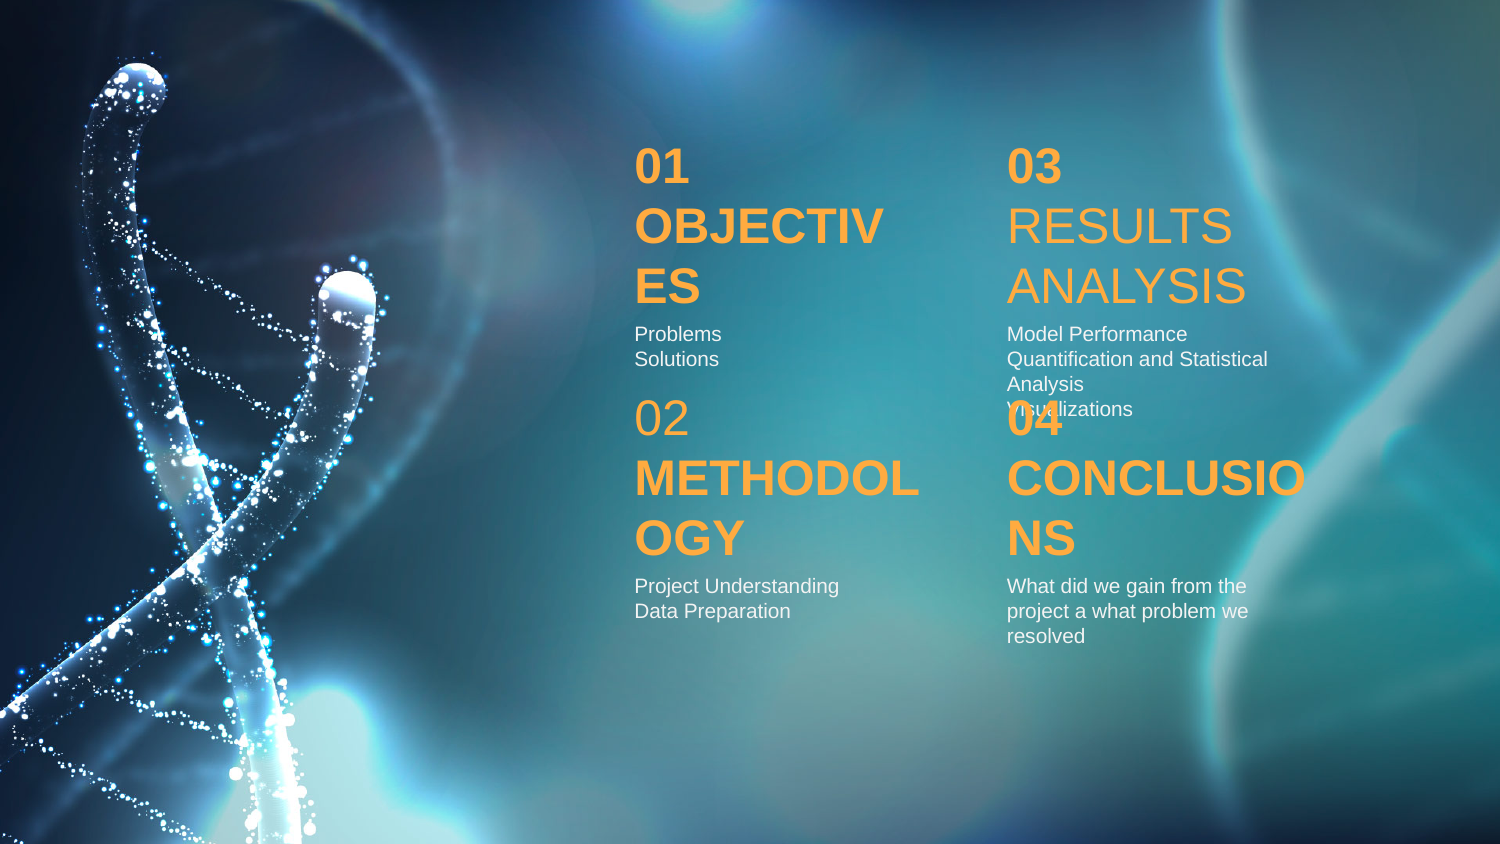

# 01 OBJECTIVES
03
RESULTS ANALYSIS
Problems
Solutions
Model Performance
Quantification and Statistical Analysis
Visualizations
02 METHODOLOGY
04 CONCLUSIONS
Project Understanding
Data Preparation
What did we gain from the project a what problem we resolved